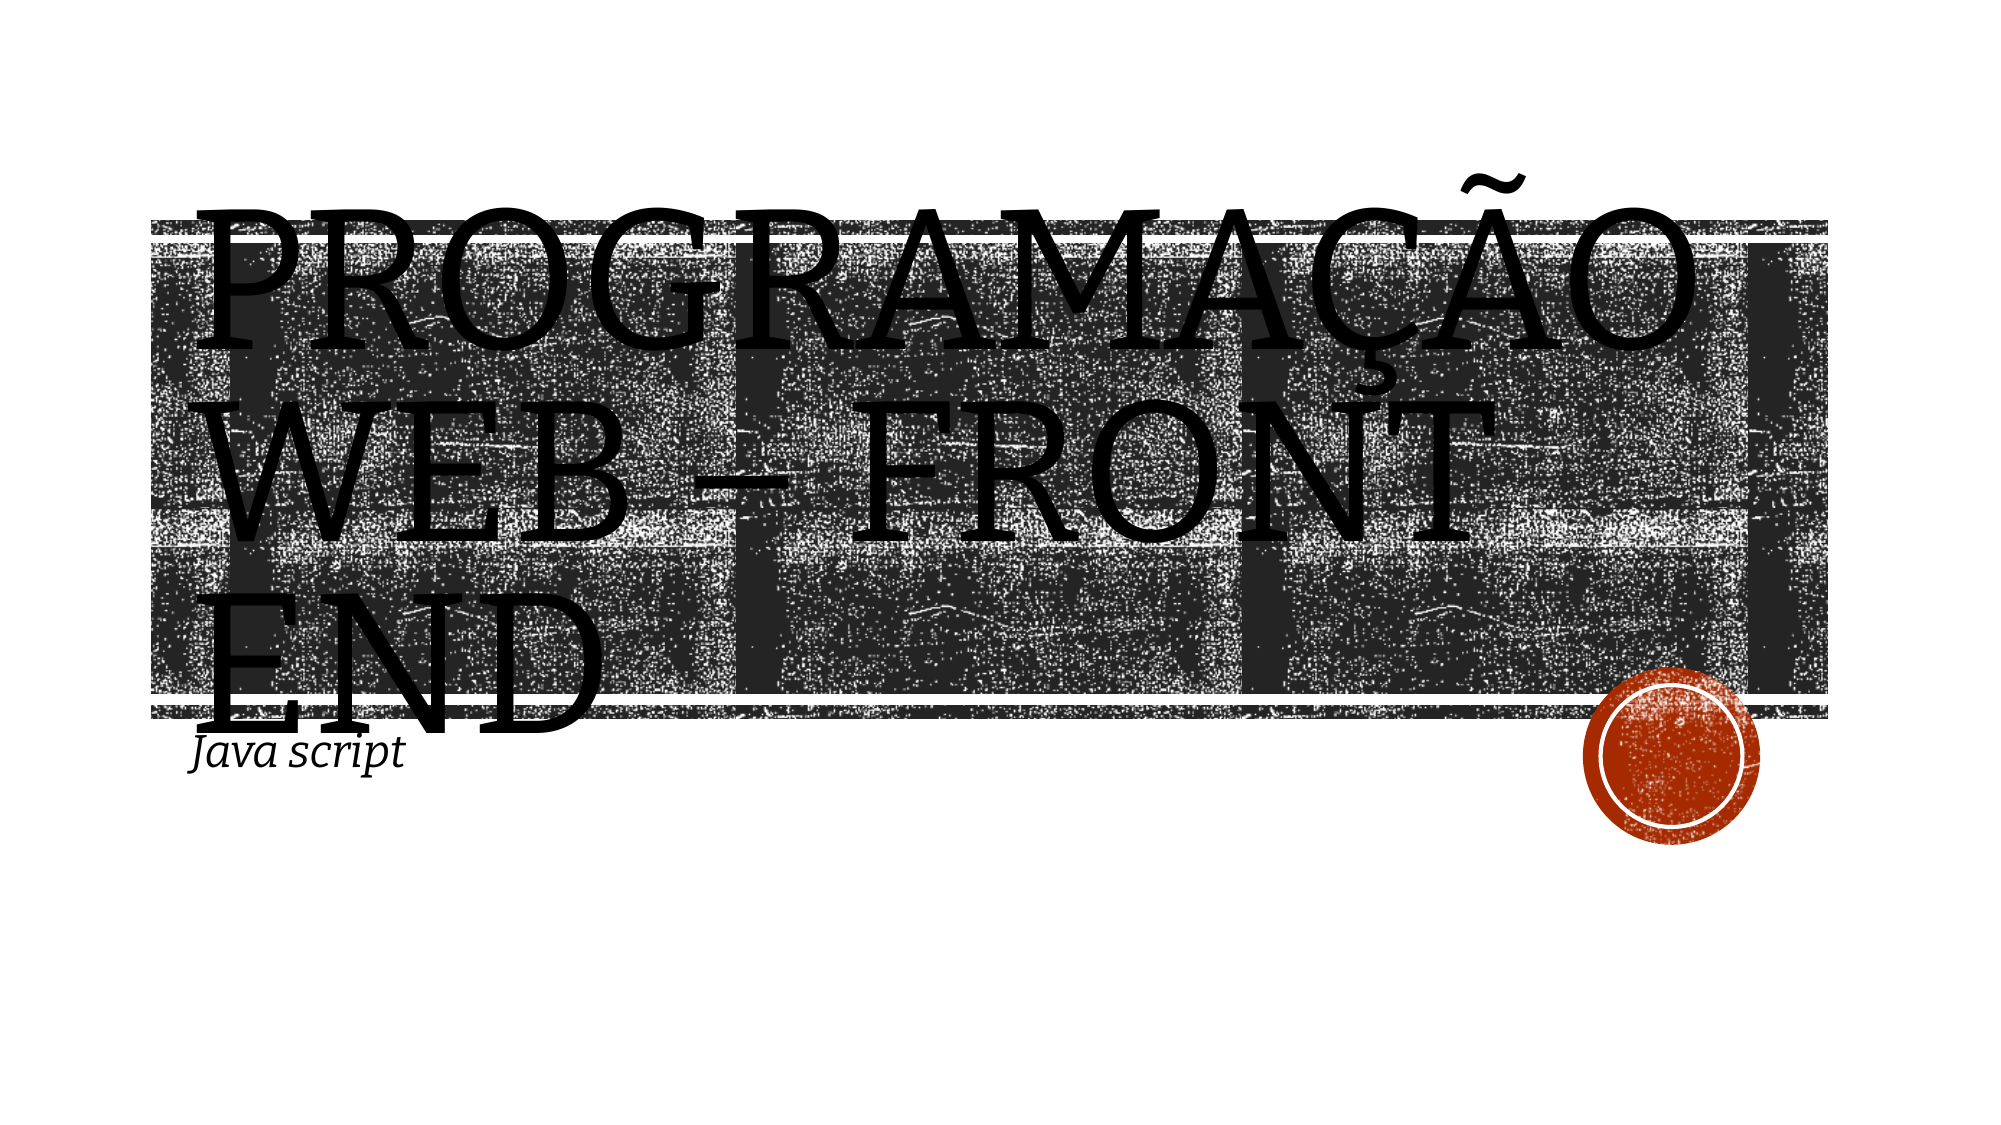

# Programação web – Front end
Java script